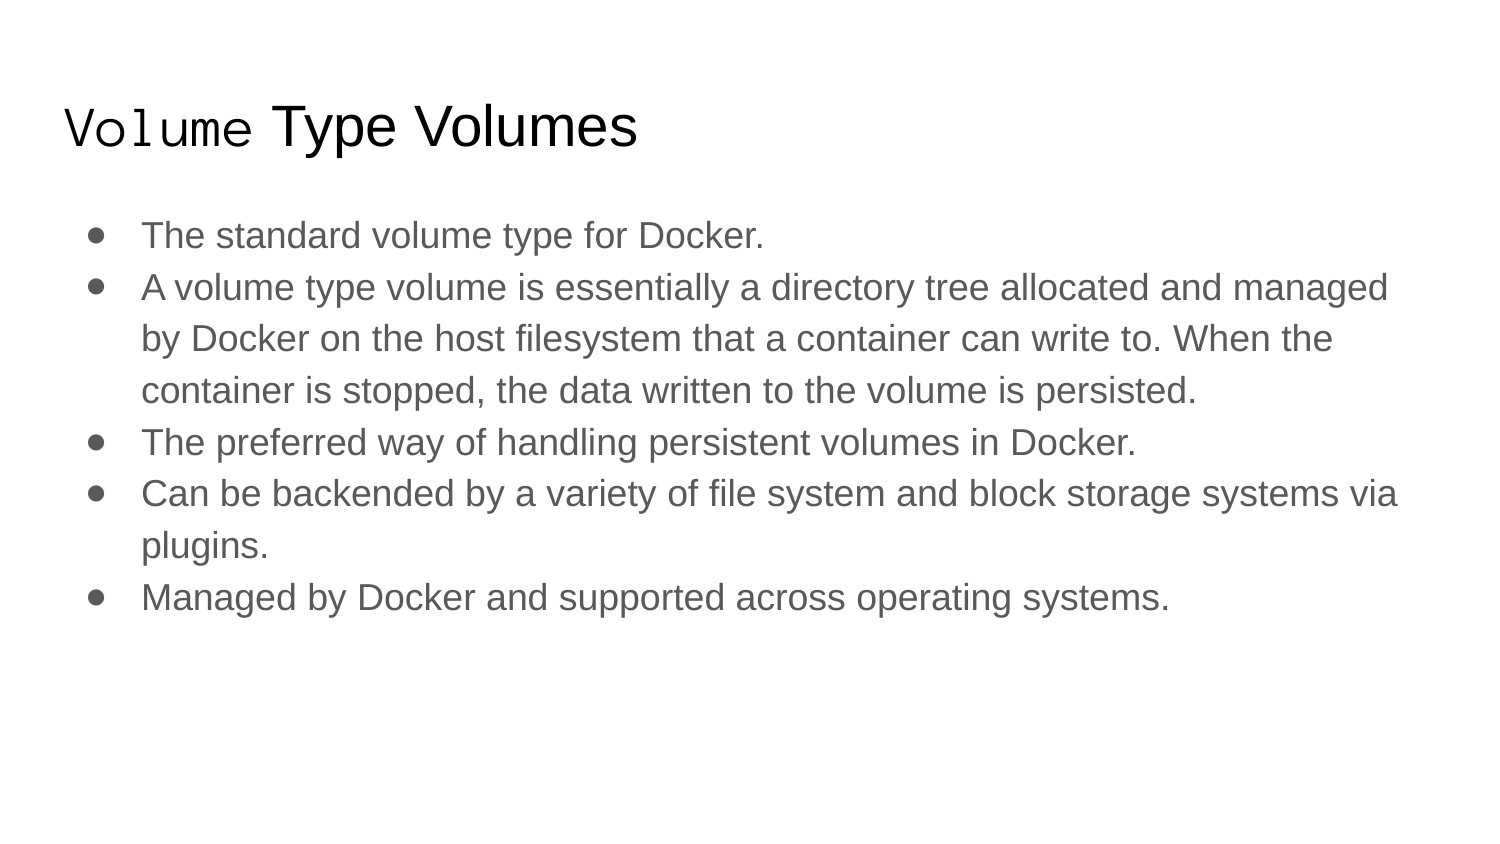

# Volume Type Volumes
The standard volume type for Docker.
A volume type volume is essentially a directory tree allocated and managed by Docker on the host filesystem that a container can write to. When the container is stopped, the data written to the volume is persisted.
The preferred way of handling persistent volumes in Docker.
Can be backended by a variety of file system and block storage systems via plugins.
Managed by Docker and supported across operating systems.